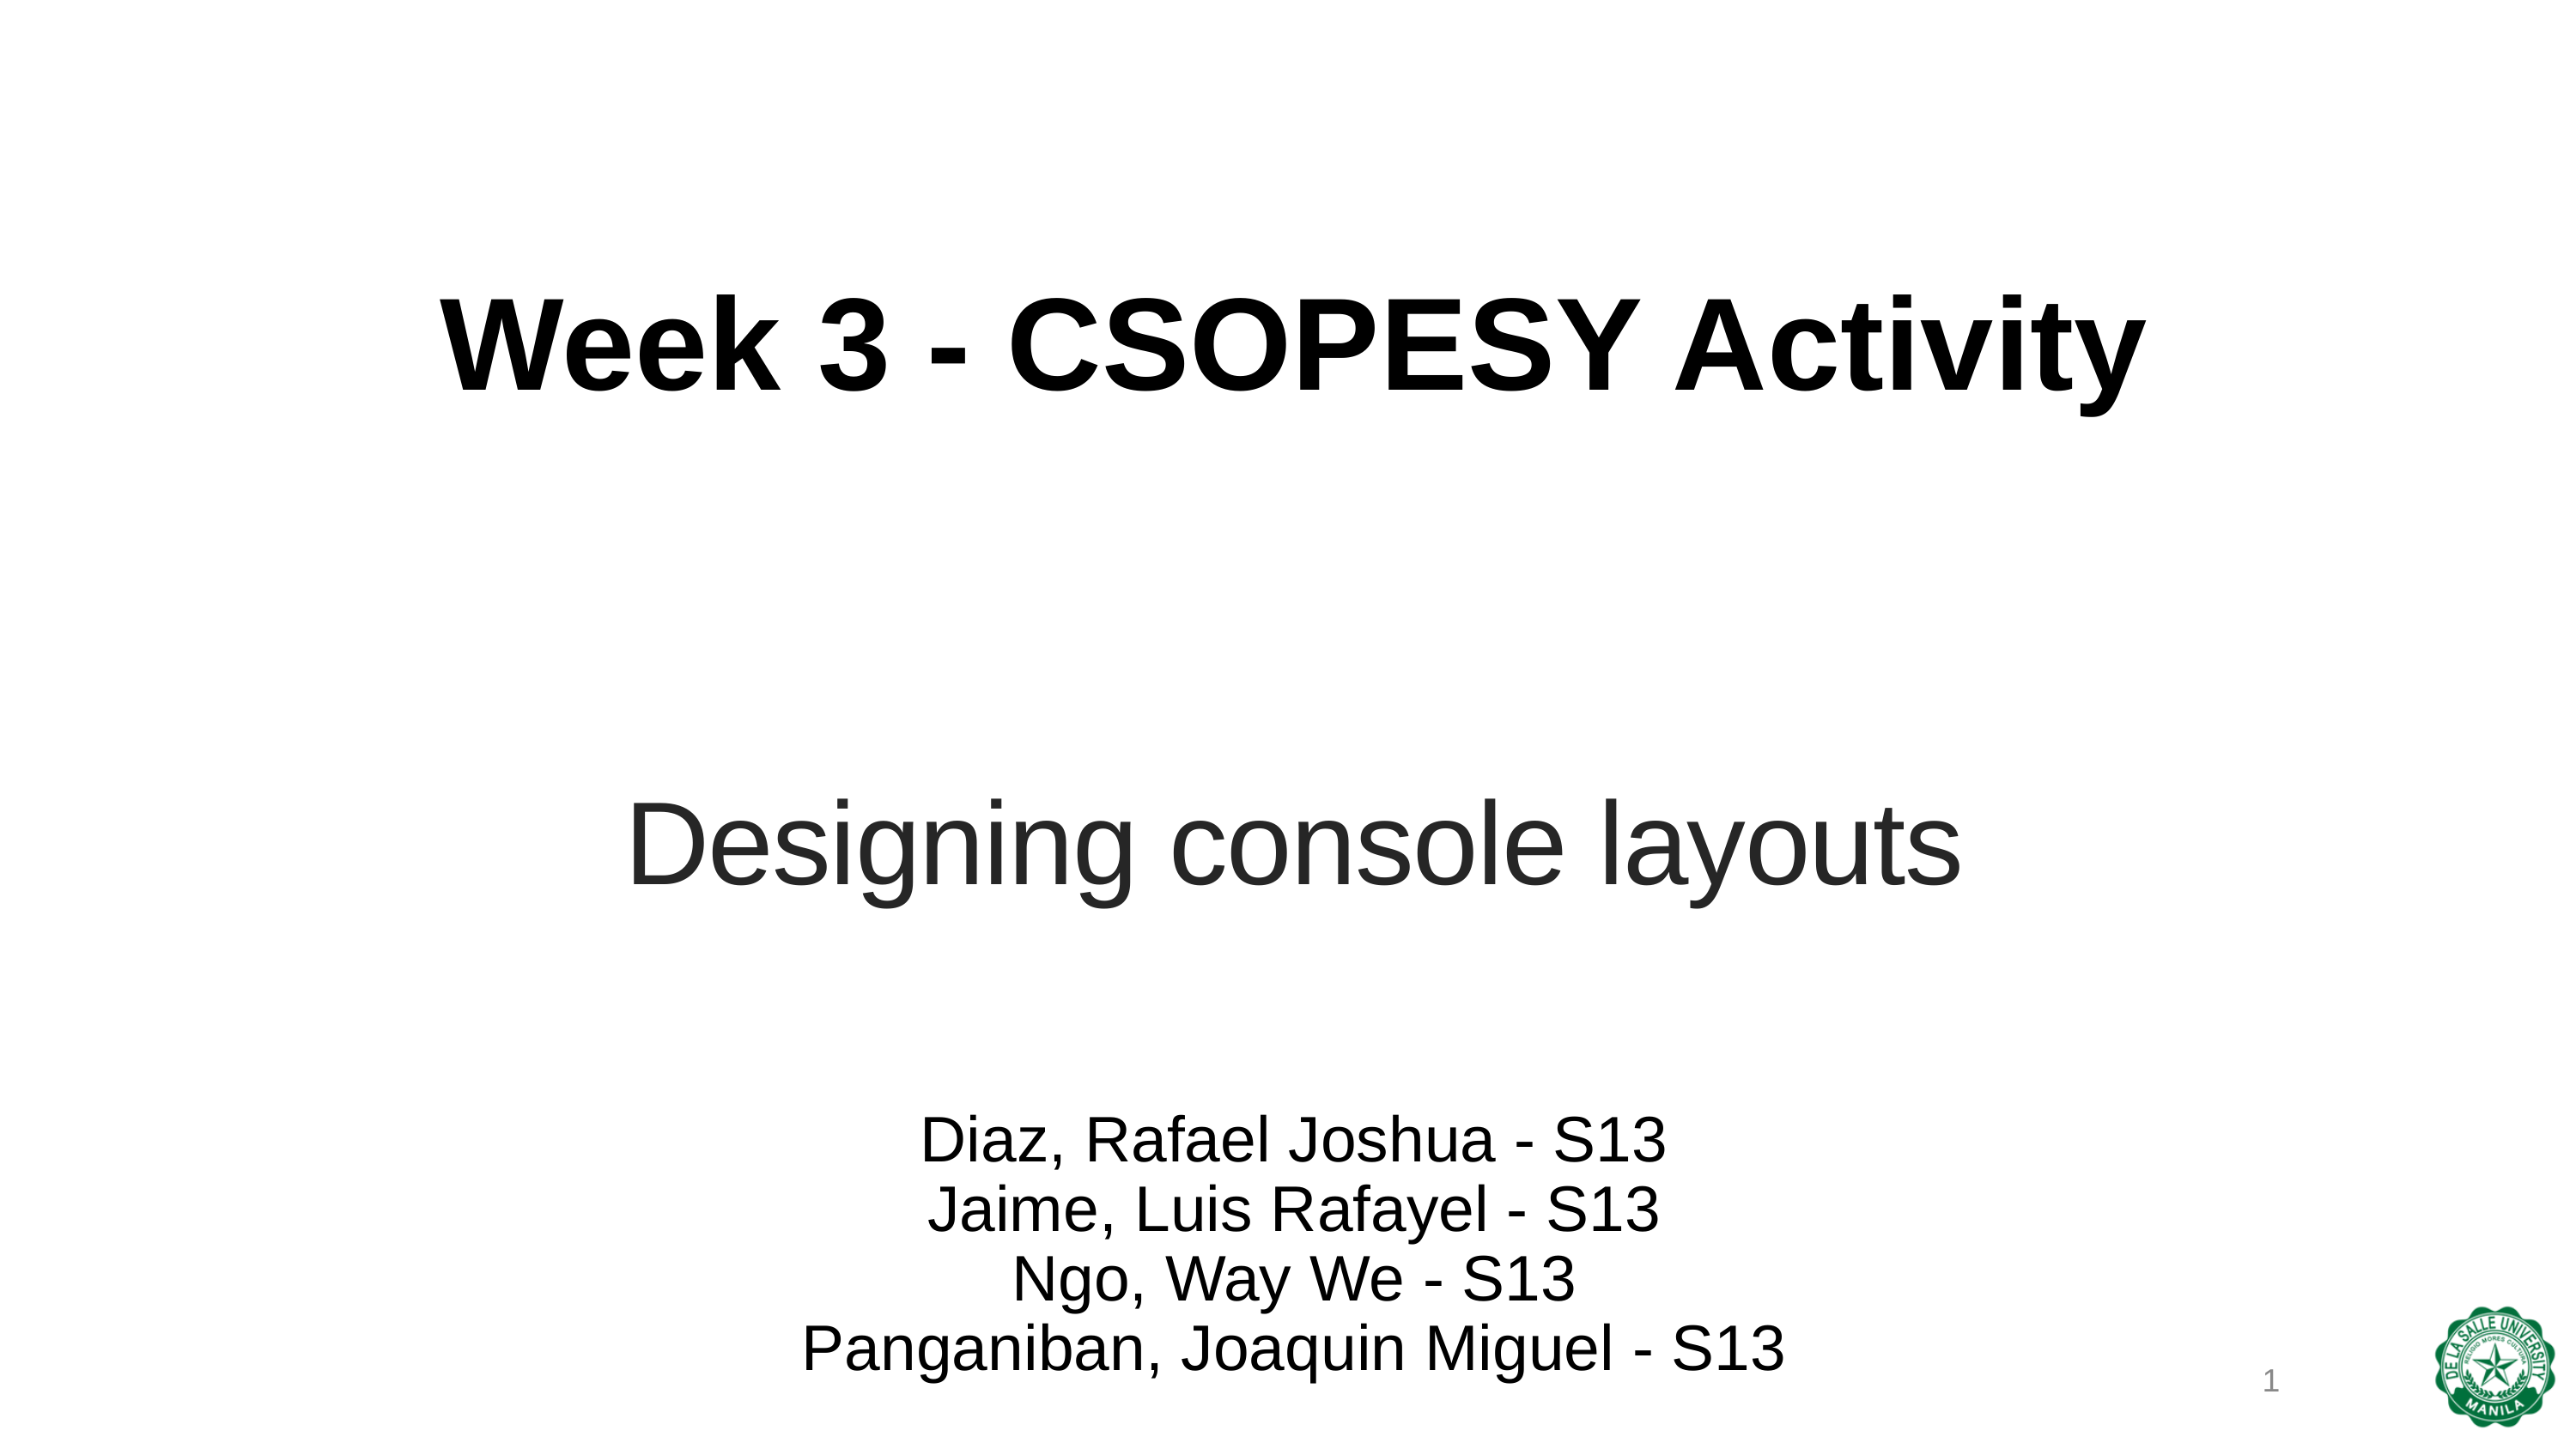

Week 3 - CSOPESY Activity

Designing console layouts

Diaz, Rafael Joshua - S13
Jaime, Luis Rafayel - S13
Ngo, Way We - S13
Panganiban, Joaquin Miguel - S13

1